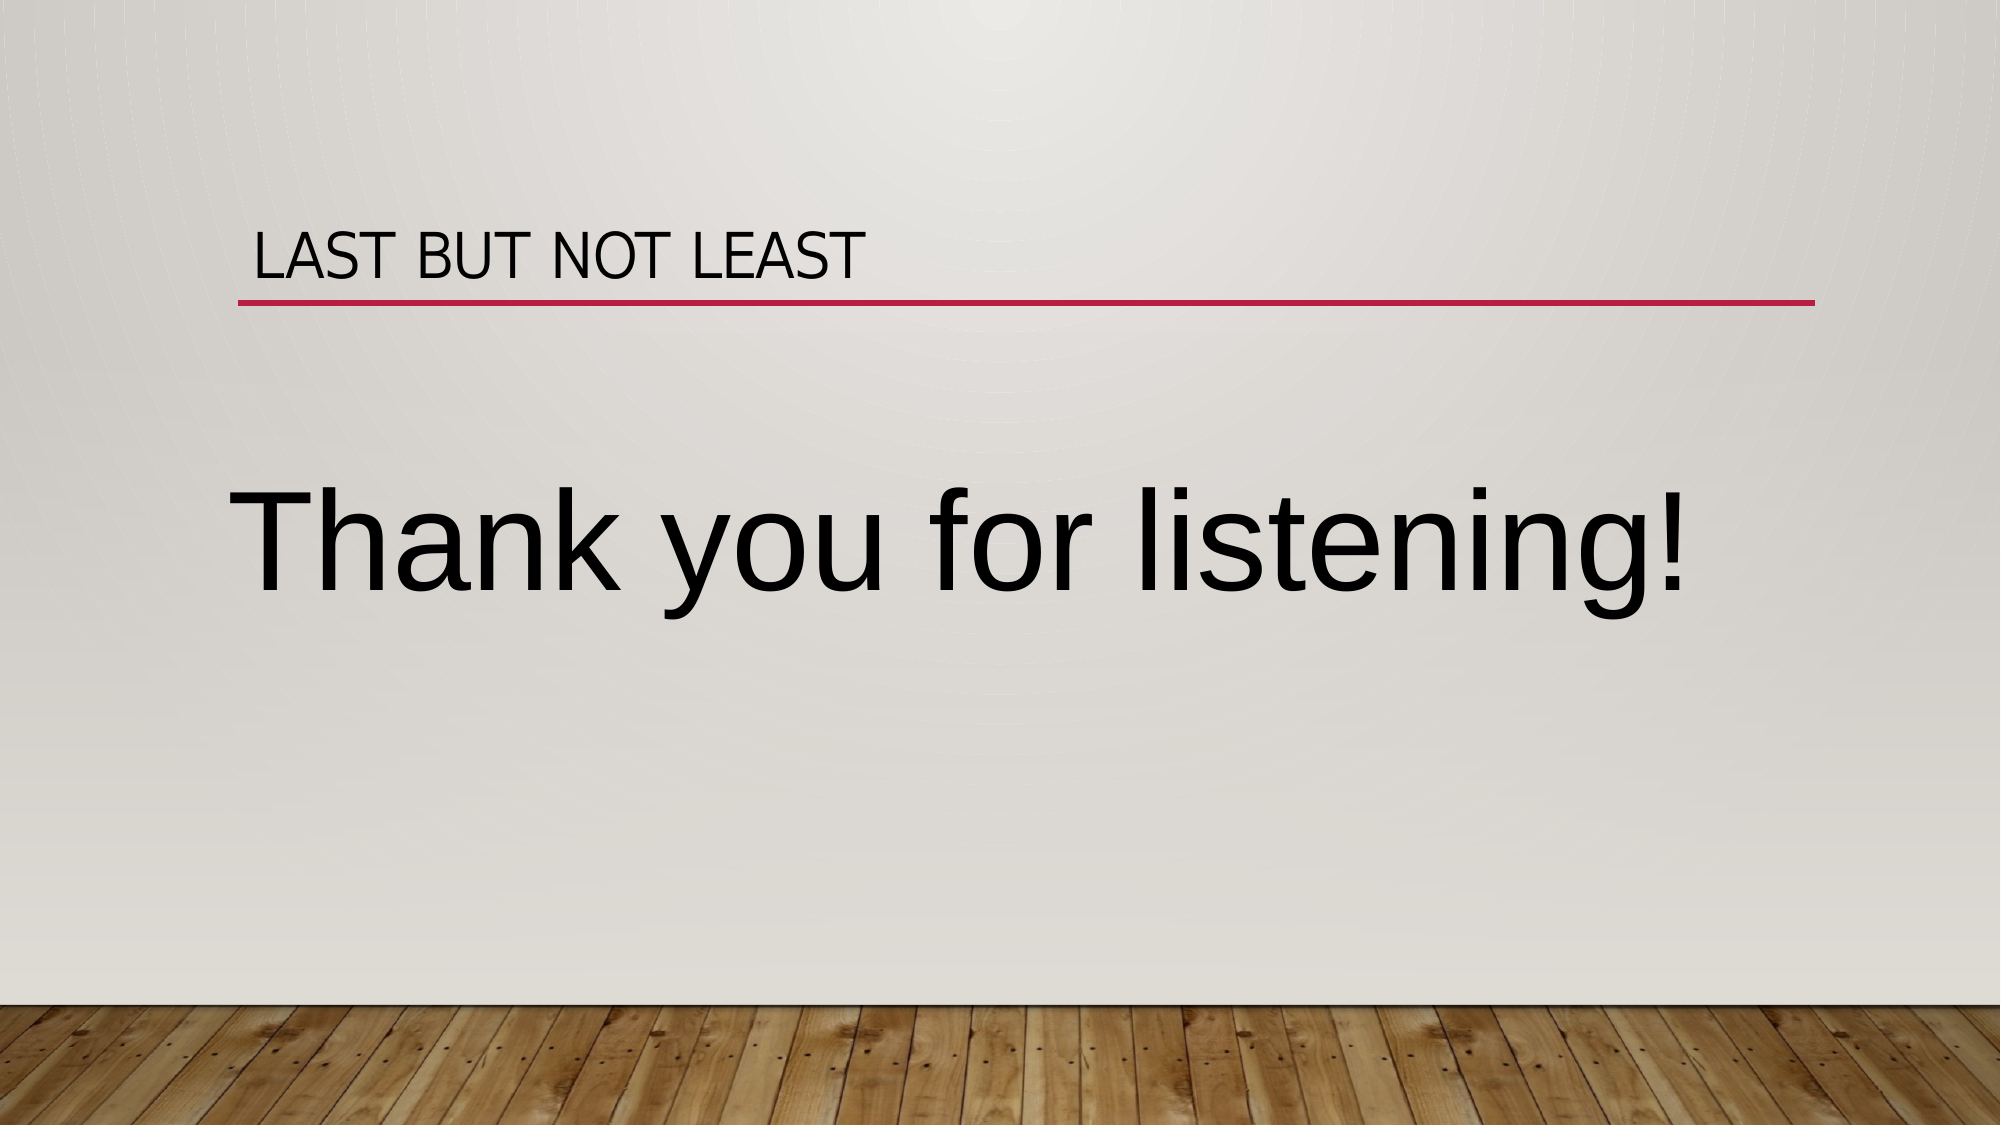

# Last but not least
Thank you for listening!